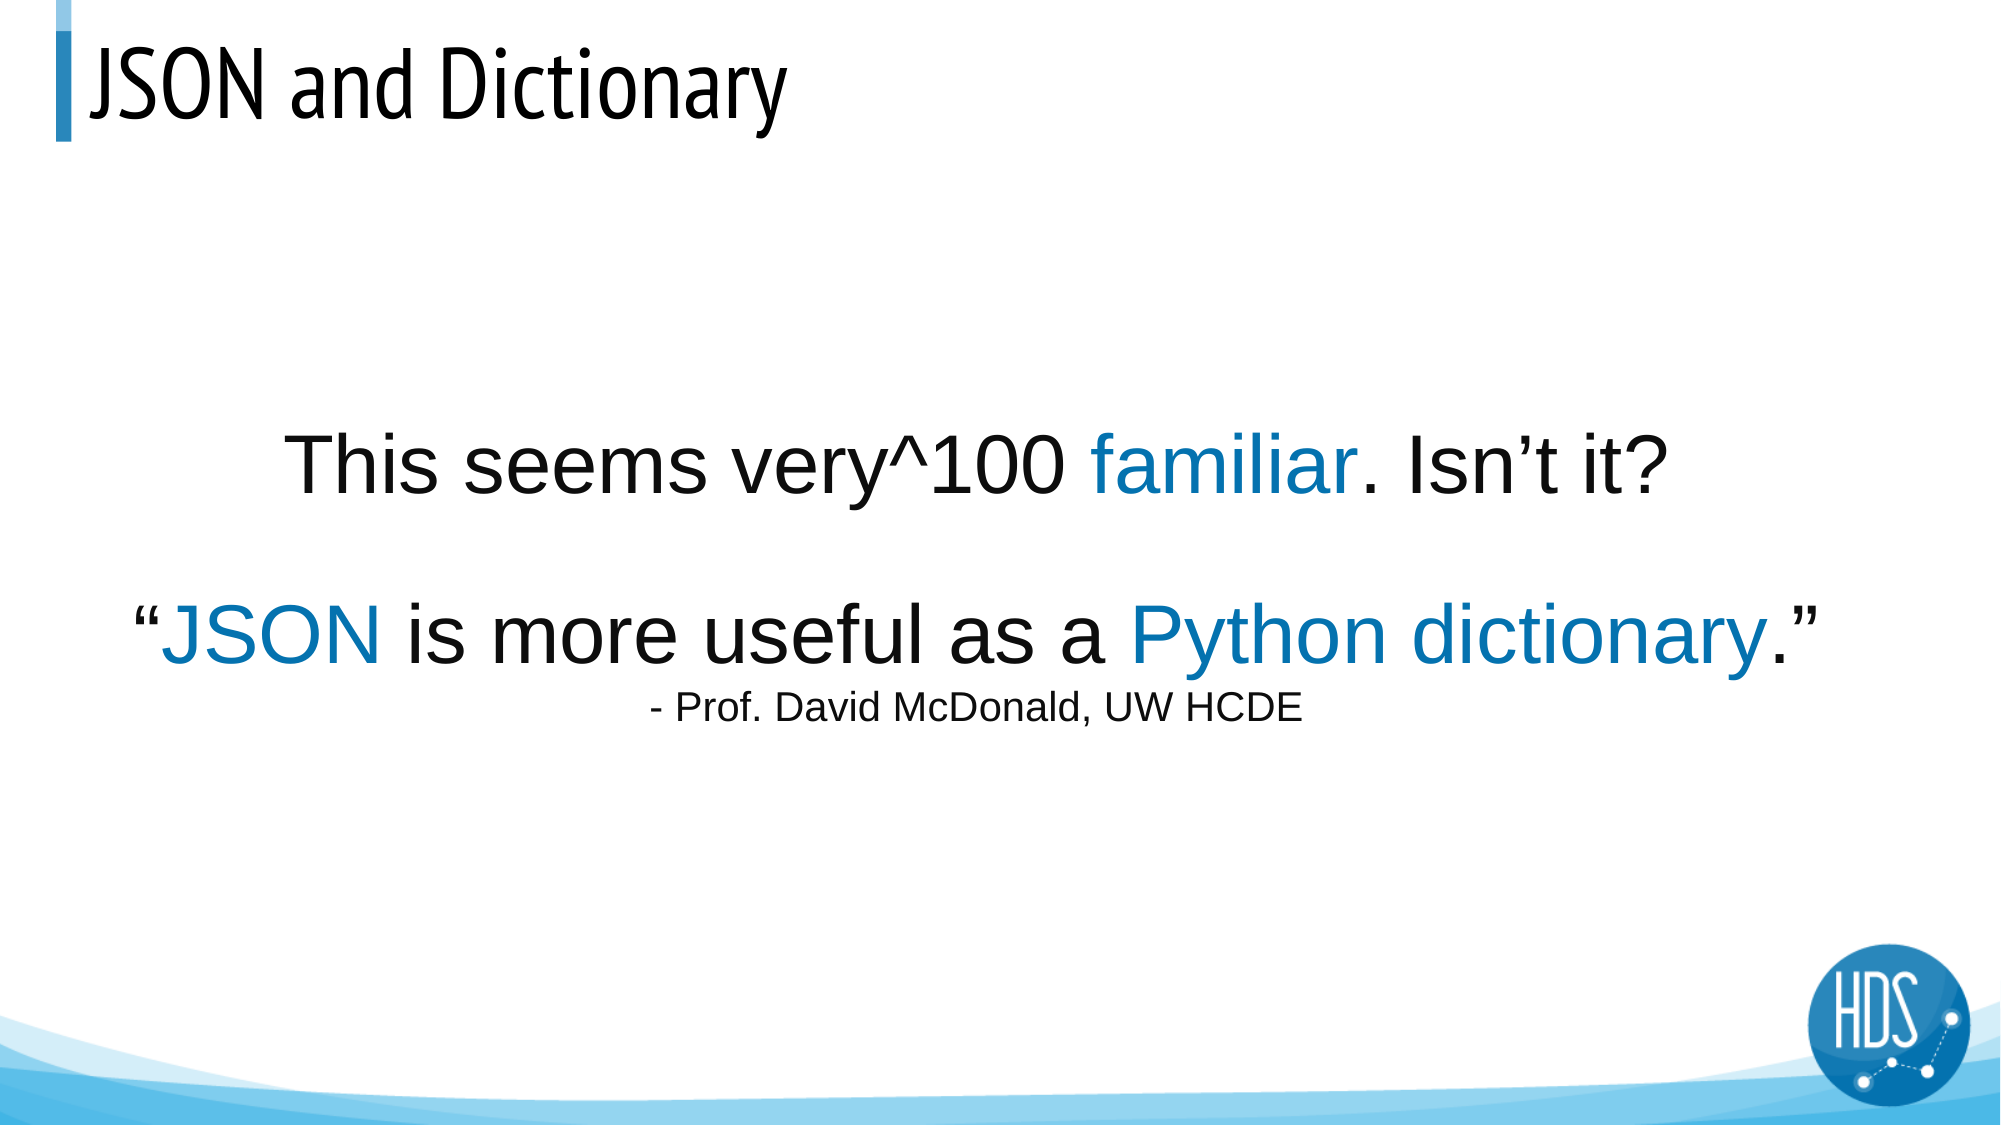

# JSON and Dictionary
This seems very^100 familiar. Isn’t it?

“JSON is more useful as a Python dictionary.”
- Prof. David McDonald, UW HCDE